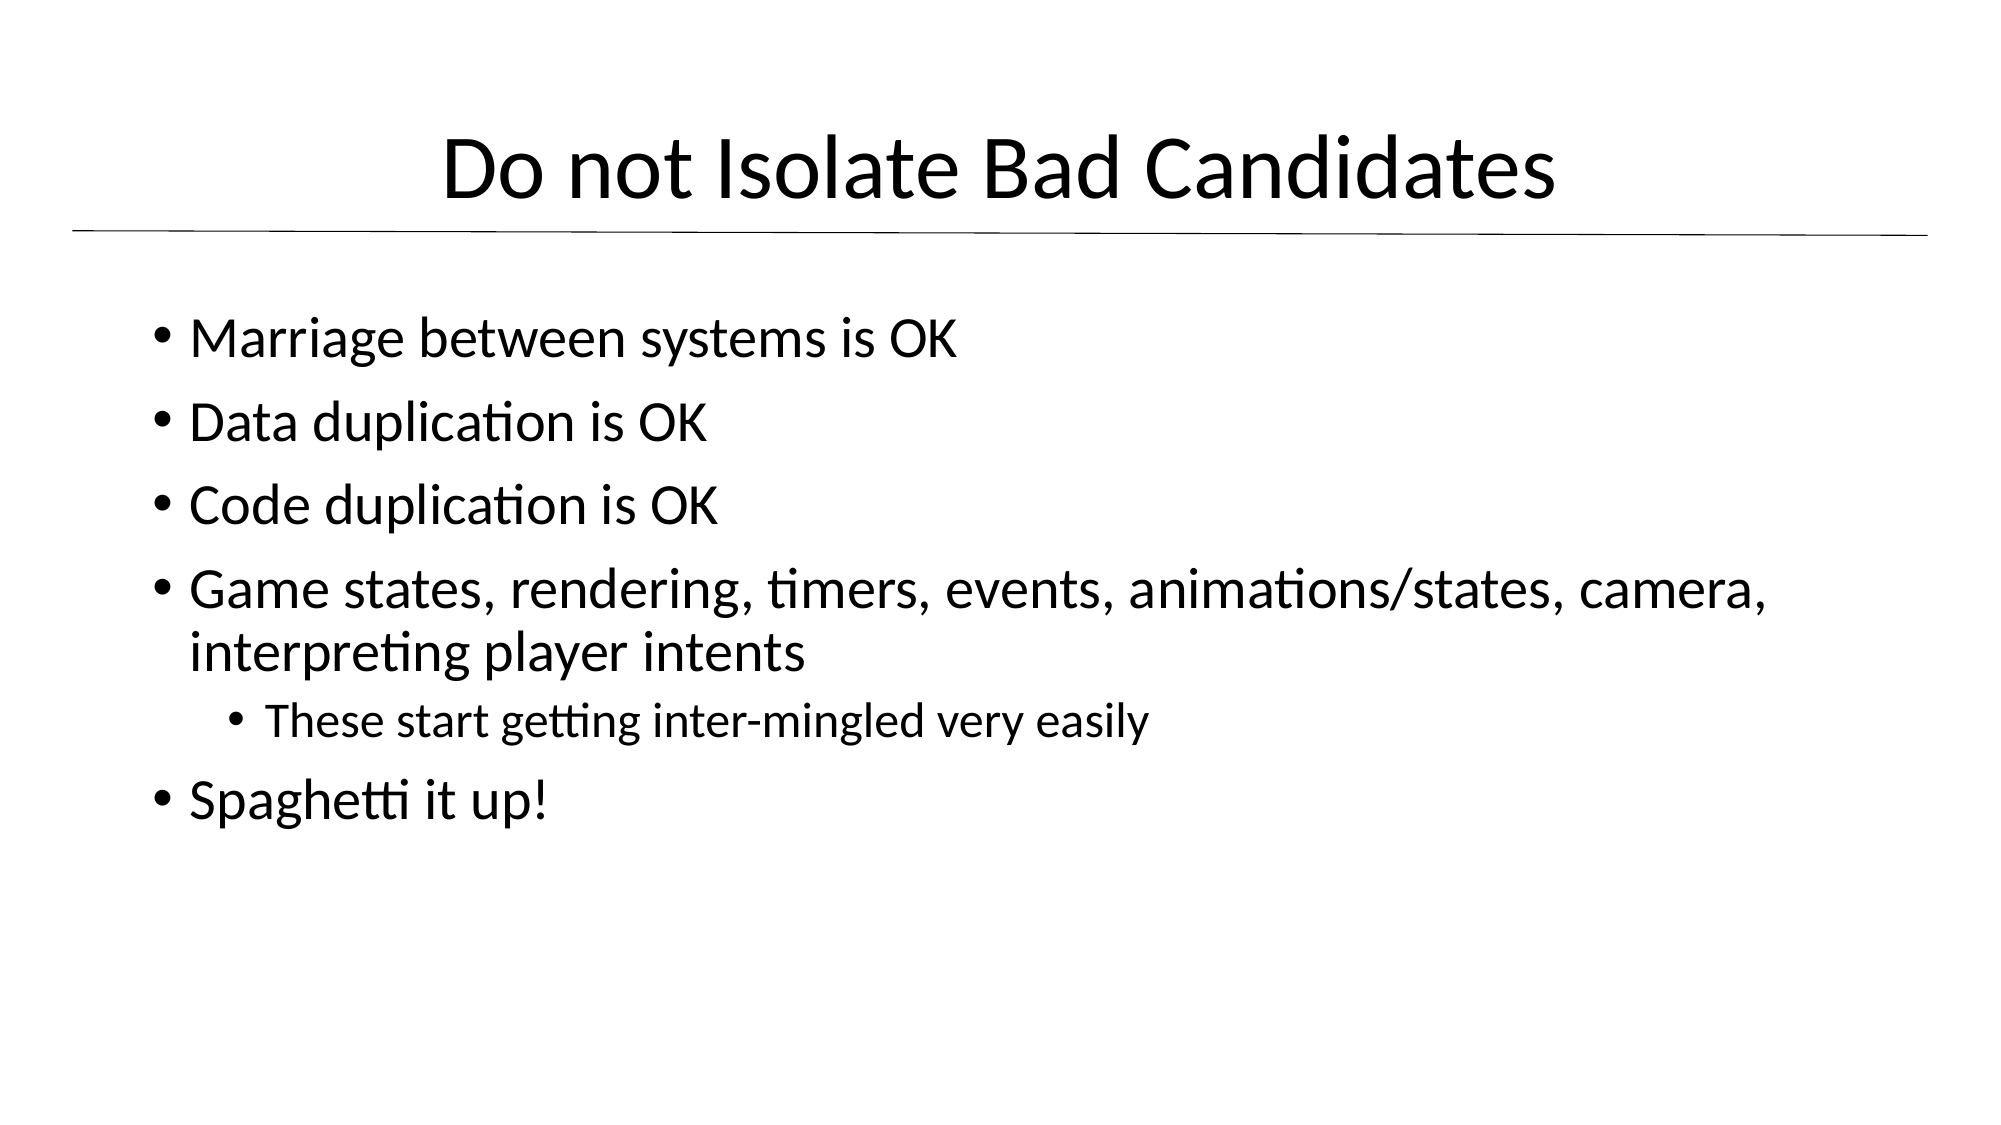

# Do not Isolate Bad Candidates
Marriage between systems is OK
Data duplication is OK
Code duplication is OK
Game states, rendering, timers, events, animations/states, camera, interpreting player intents
These start getting inter-mingled very easily
Spaghetti it up!